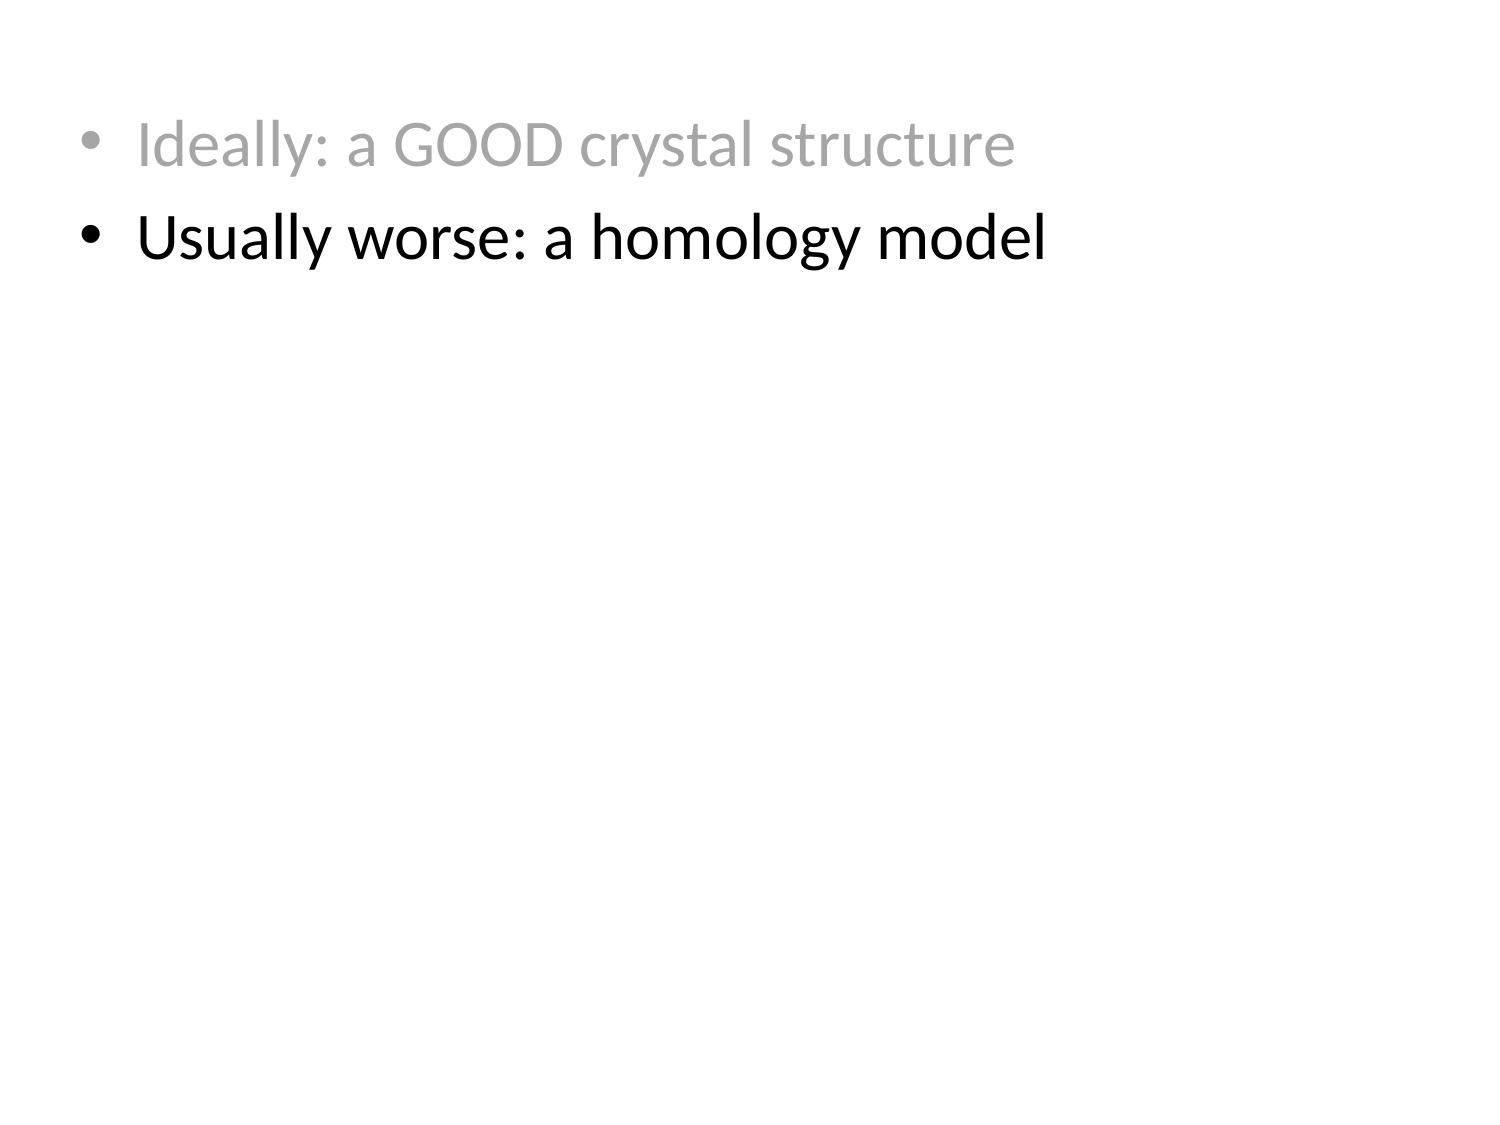

Ideally: a GOOD crystal structure
Usually worse: a homology model
A ligand, usually: the co-crystallised molecule